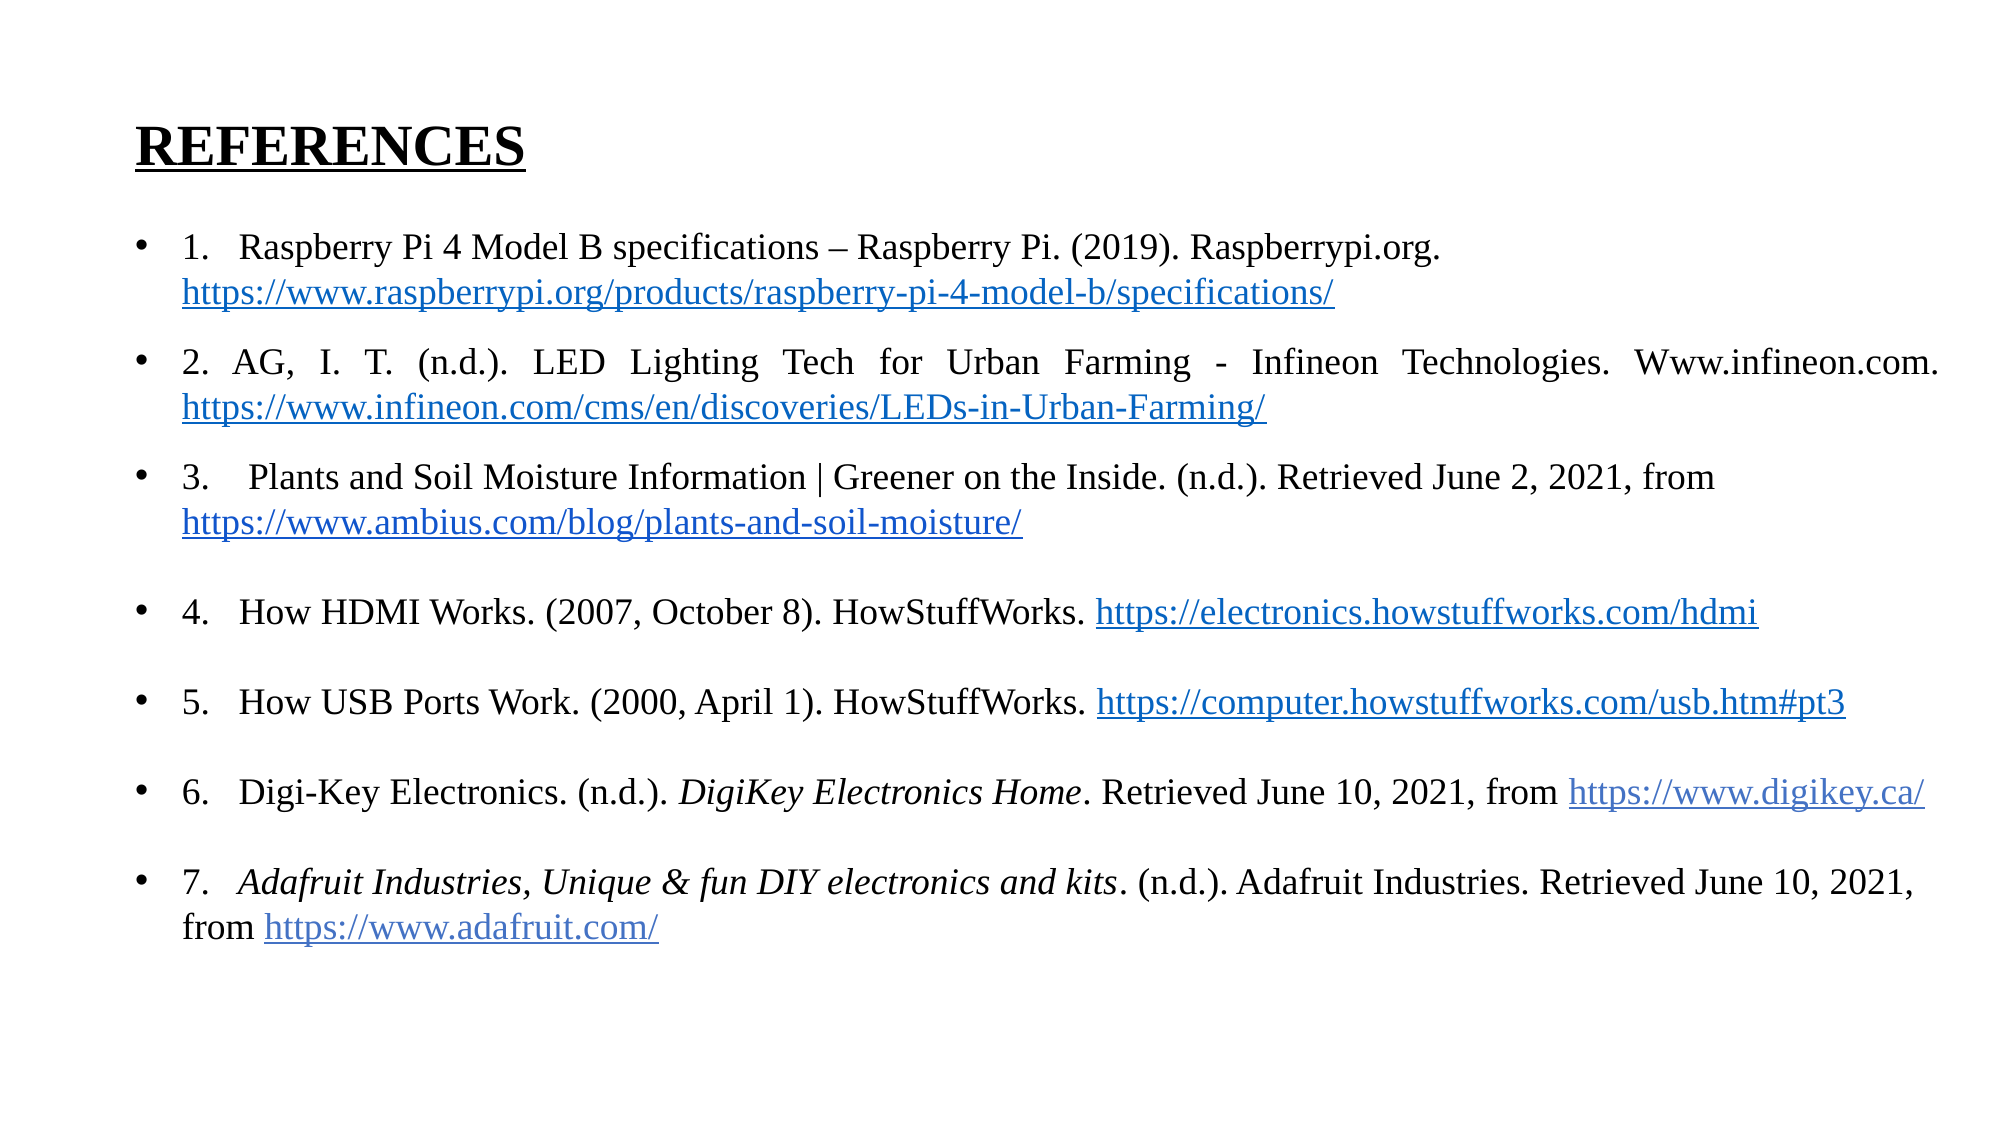

REFERENCES

1.   Raspberry Pi 4 Model B specifications – Raspberry Pi. (2019). Raspberrypi.org. https://www.raspberrypi.org/products/raspberry-pi-4-model-b/specifications/
2. AG, I. T. (n.d.). LED Lighting Tech for Urban Farming - Infineon Technologies. Www.infineon.com. https://www.infineon.com/cms/en/discoveries/LEDs-in-Urban-Farming/
3.    Plants and Soil Moisture Information | Greener on the Inside. (n.d.). Retrieved June 2, 2021, from https://www.ambius.com/blog/plants-and-soil-moisture/

4.   How HDMI Works. (2007, October 8). HowStuffWorks. https://electronics.howstuffworks.com/hdmi

5.   How USB Ports Work. (2000, April 1). HowStuffWorks. https://computer.howstuffworks.com/usb.htm#pt3

6.   Digi-Key Electronics. (n.d.). DigiKey Electronics Home. Retrieved June 10, 2021, from https://www.digikey.ca/

7.   Adafruit Industries, Unique & fun DIY electronics and kits. (n.d.). Adafruit Industries. Retrieved June 10, 2021, from https://www.adafruit.com/